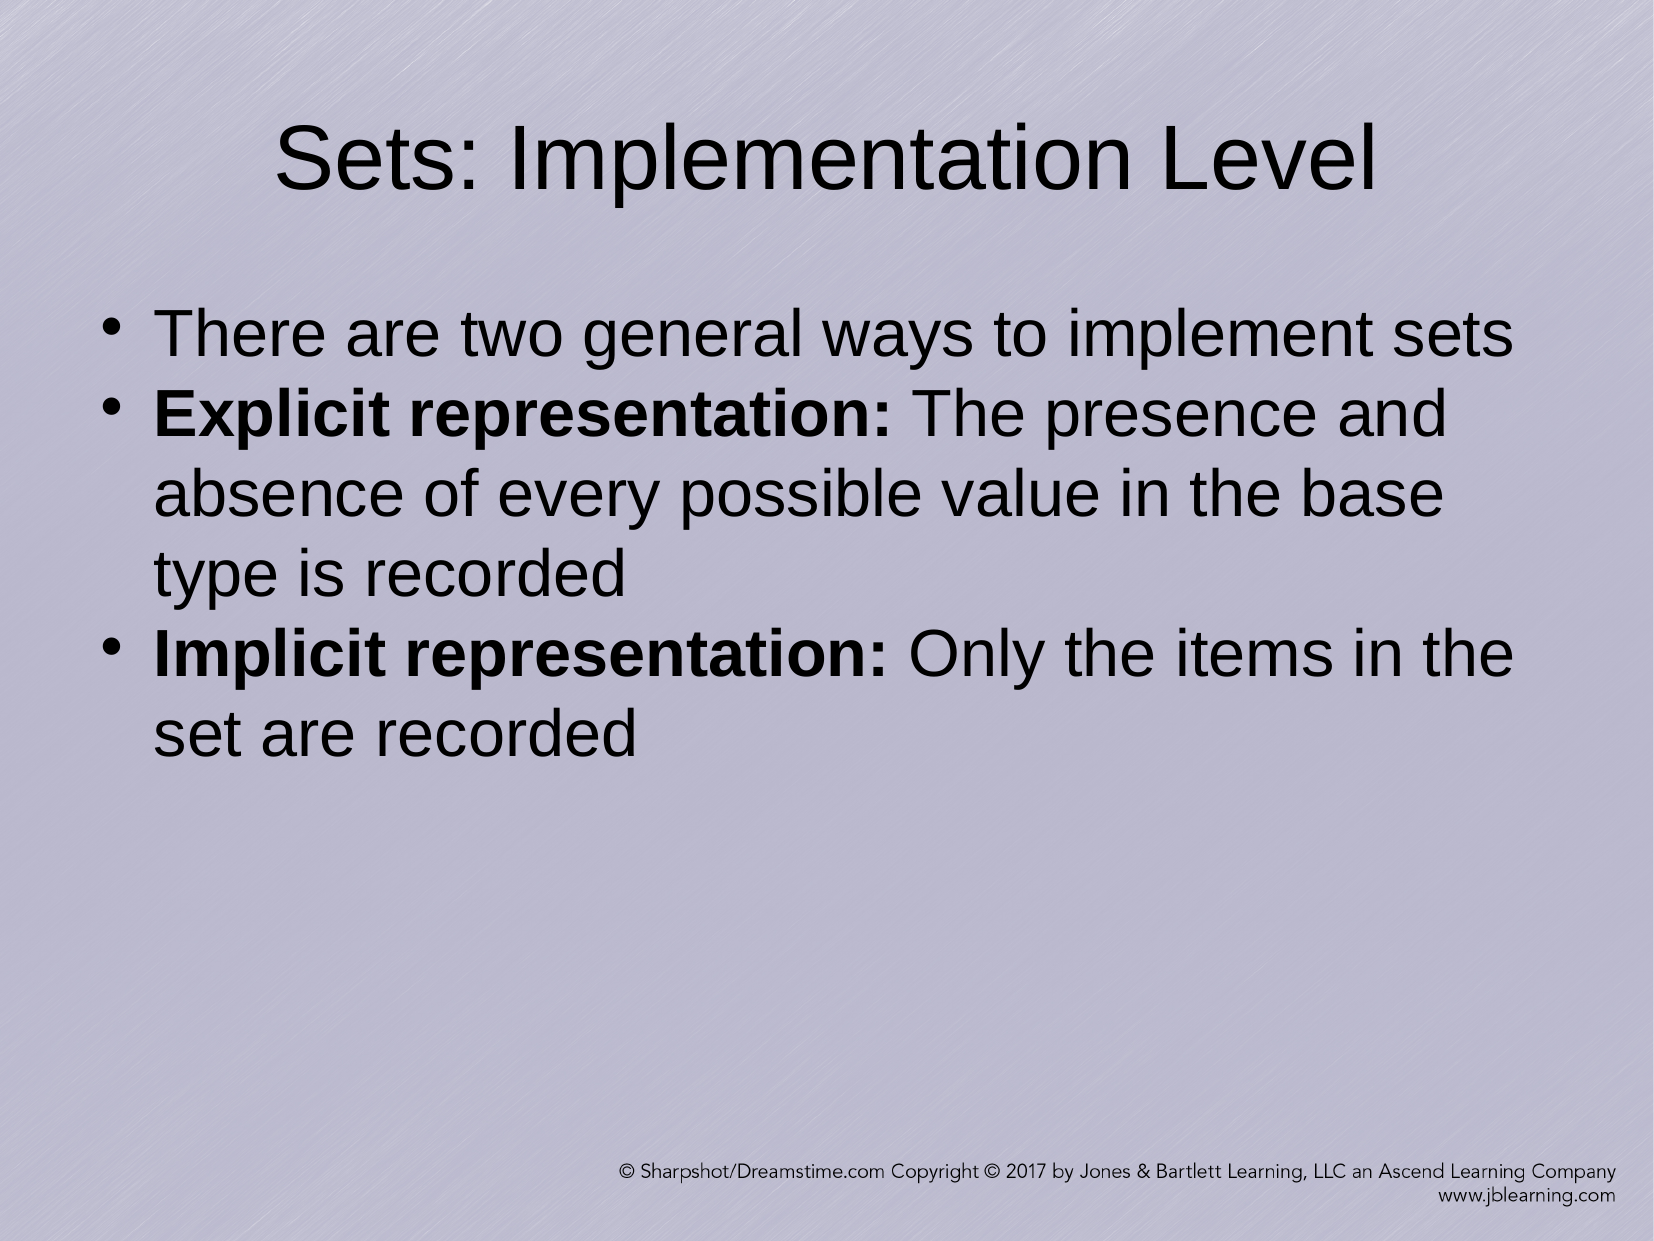

Sets: Implementation Level
There are two general ways to implement sets
Explicit representation: The presence and absence of every possible value in the base type is recorded
Implicit representation: Only the items in the set are recorded